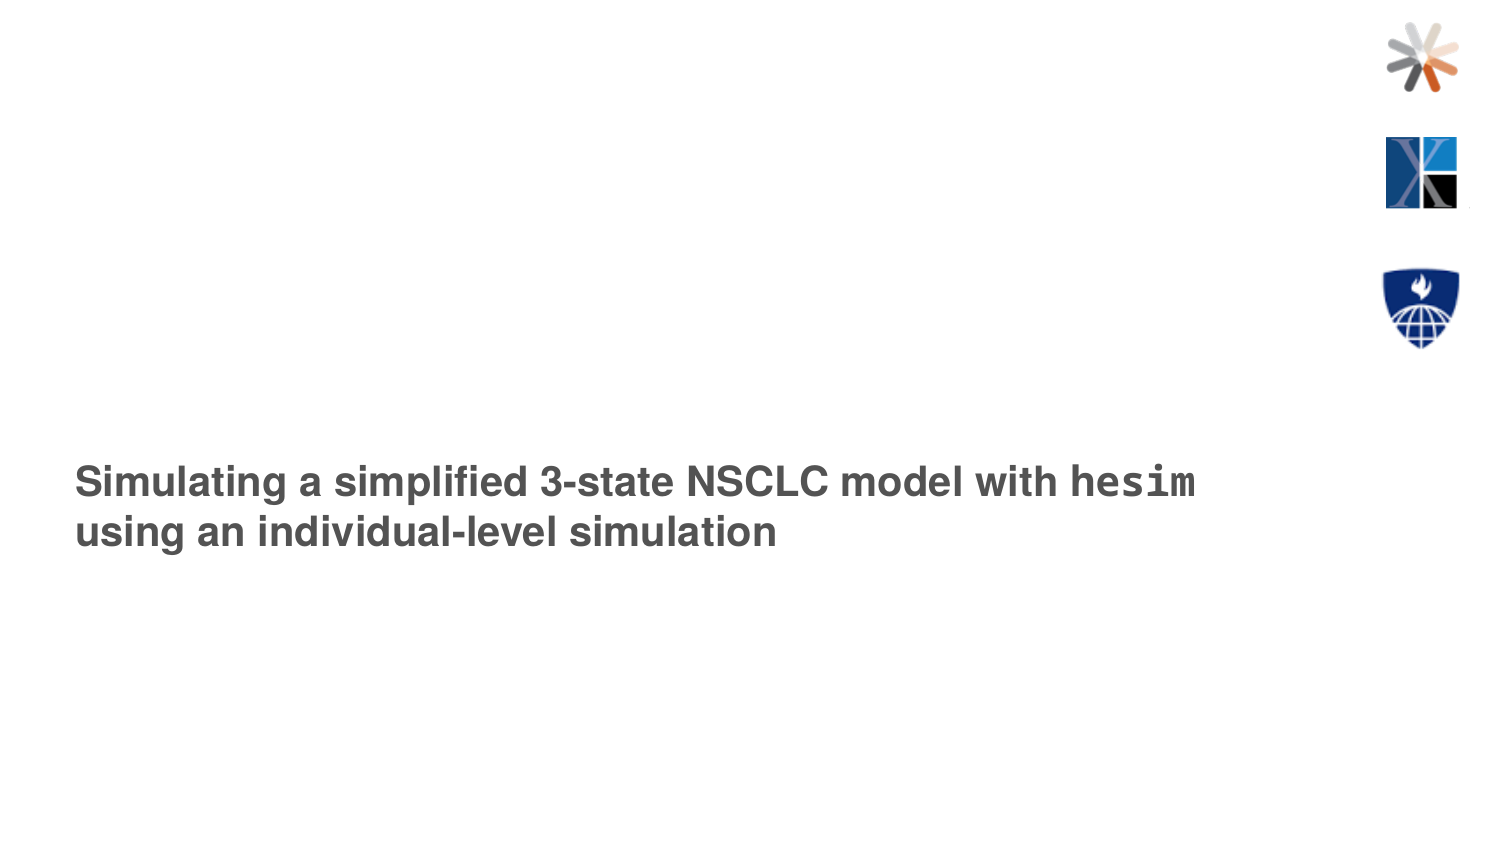

Simulating a simplified 3-state NSCLC model with hesim using an individual-level simulation